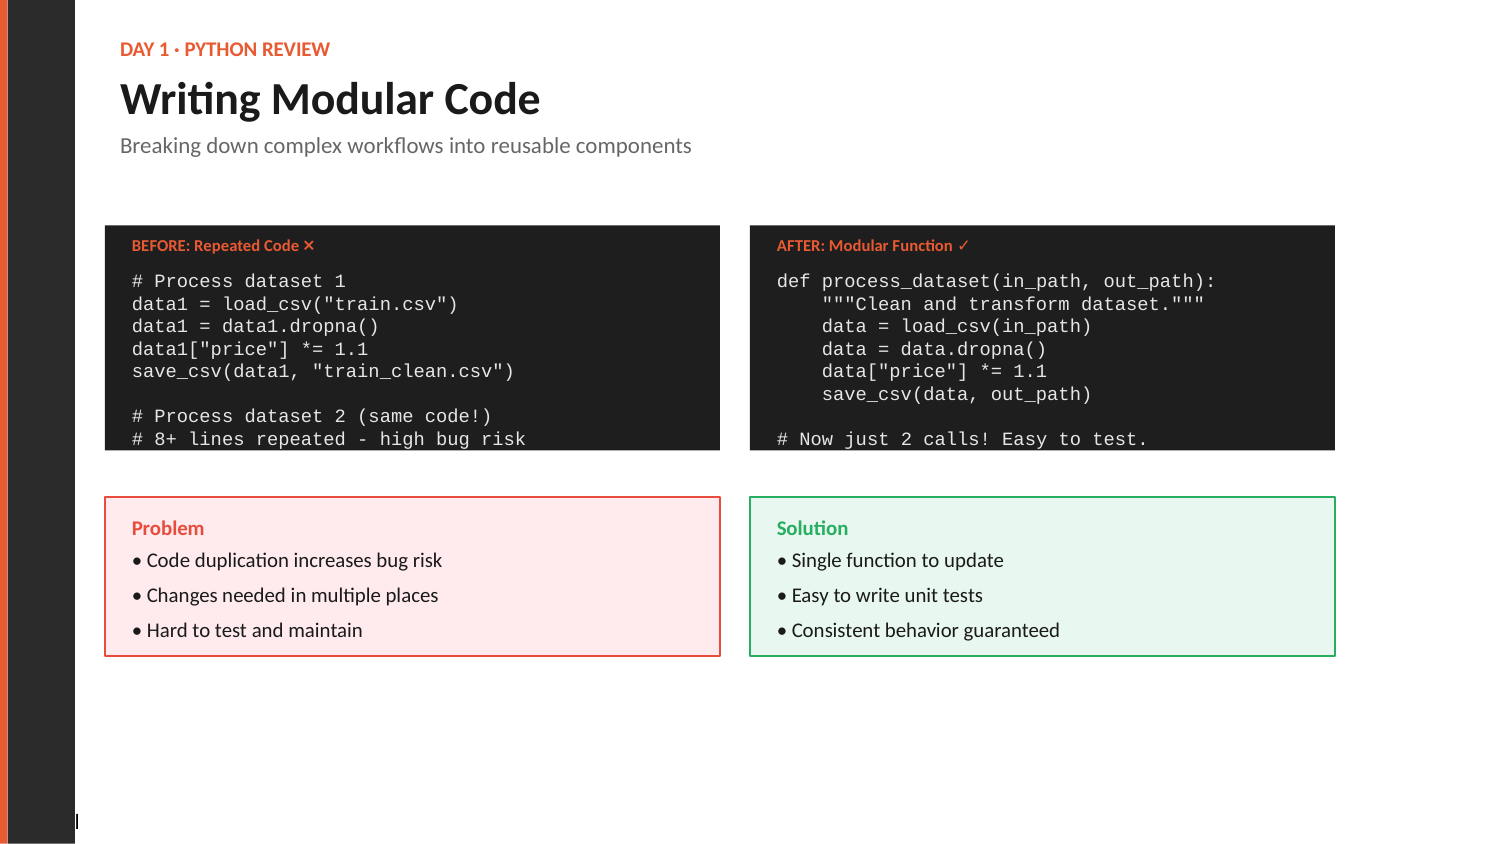

DAY 1 · PYTHON REVIEW
Writing Modular Code
Breaking down complex workflows into reusable components

BEFORE: Repeated Code ❌
AFTER: Modular Function ✓
# Process dataset 1
data1 = load_csv("train.csv")
data1 = data1.dropna()
data1["price"] *= 1.1
save_csv(data1, "train_clean.csv")

# Process dataset 2 (same code!)
# 8+ lines repeated - high bug risk
def process_dataset(in_path, out_path):
    """Clean and transform dataset."""
    data = load_csv(in_path)
    data = data.dropna()
    data["price"] *= 1.1
    save_csv(data, out_path)

# Now just 2 calls! Easy to test.

Problem
Solution
• Code duplication increases bug risk
• Changes needed in multiple places
• Hard to test and maintain
• Single function to update
• Easy to write unit tests
• Consistent behavior guaranteed